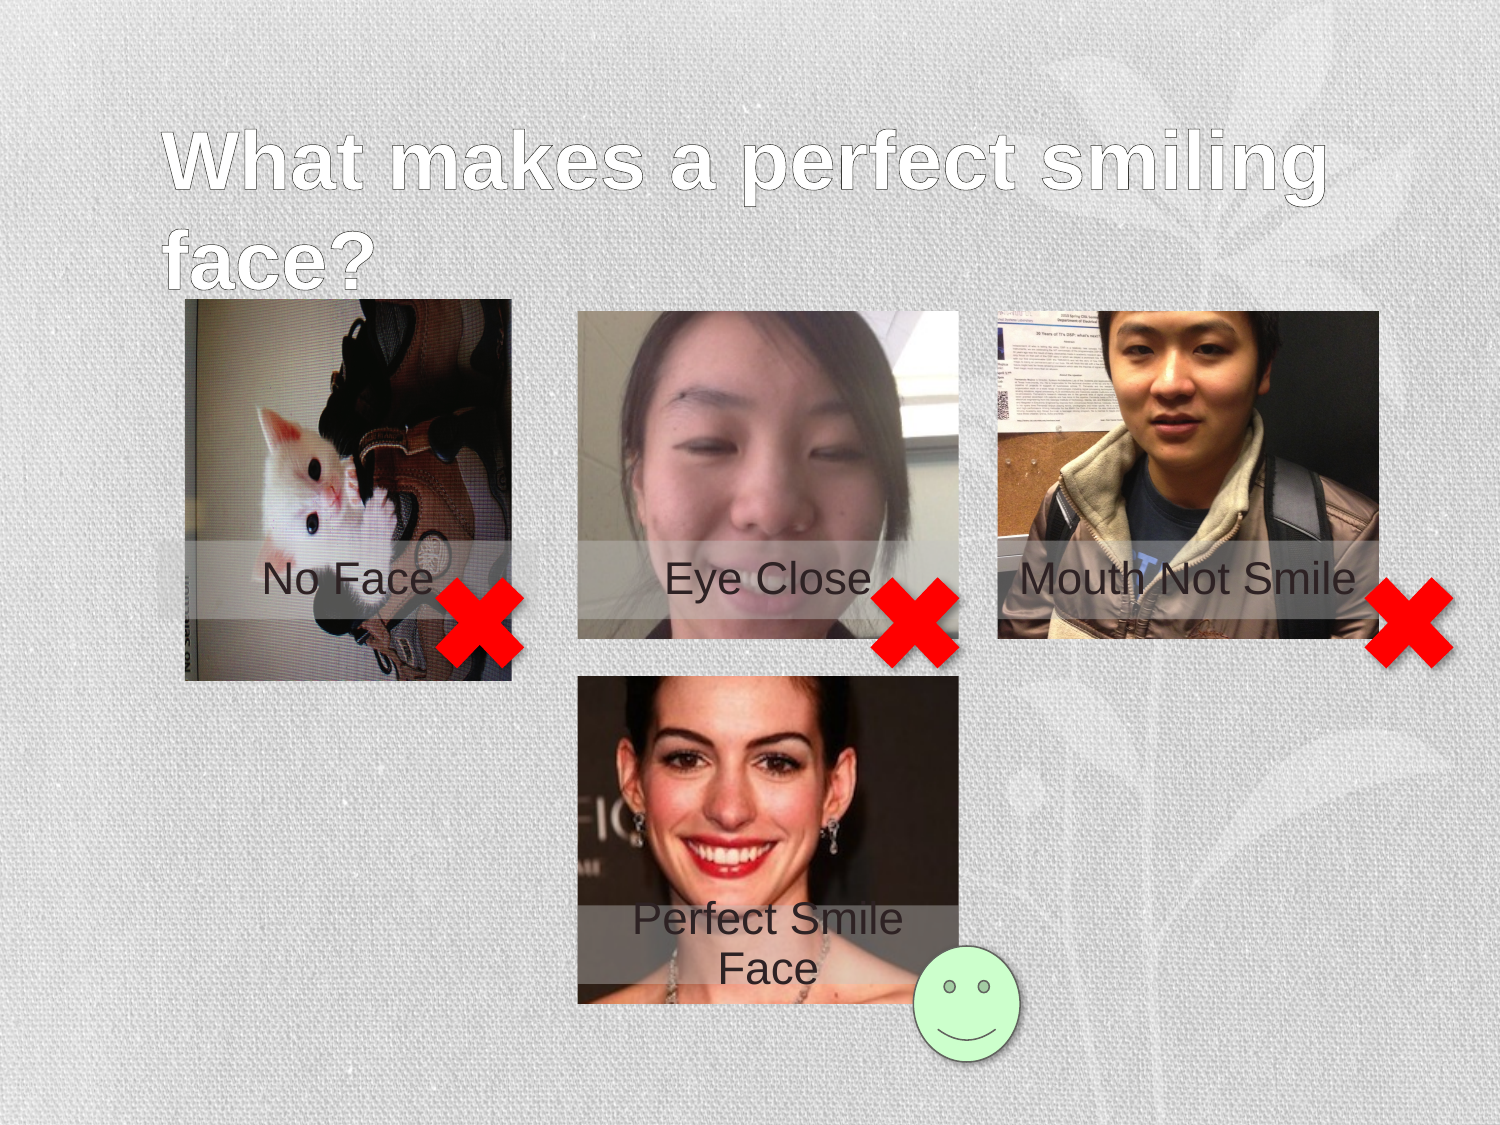

What makes a perfect smiling face?
No Face
Eye Close
Mouth Not Smile
Perfect Smile Face